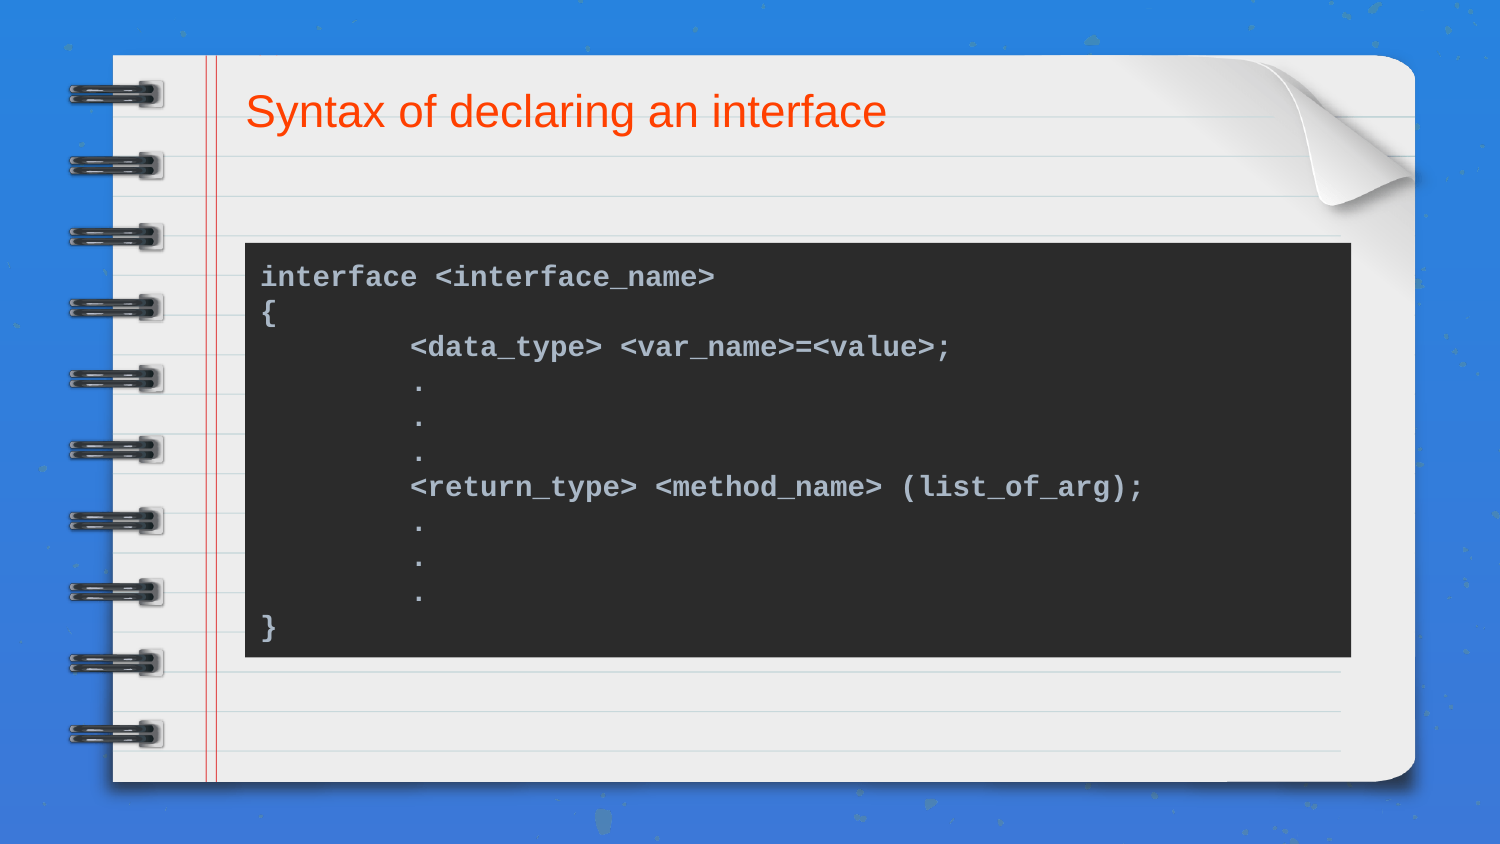

# Syntax of declaring an interface
interface <interface_name>
{
	<data_type> <var_name>=<value>;
	.
	.
	.
	<return_type> <method_name> (list_of_arg);
	.
	.
	.
}